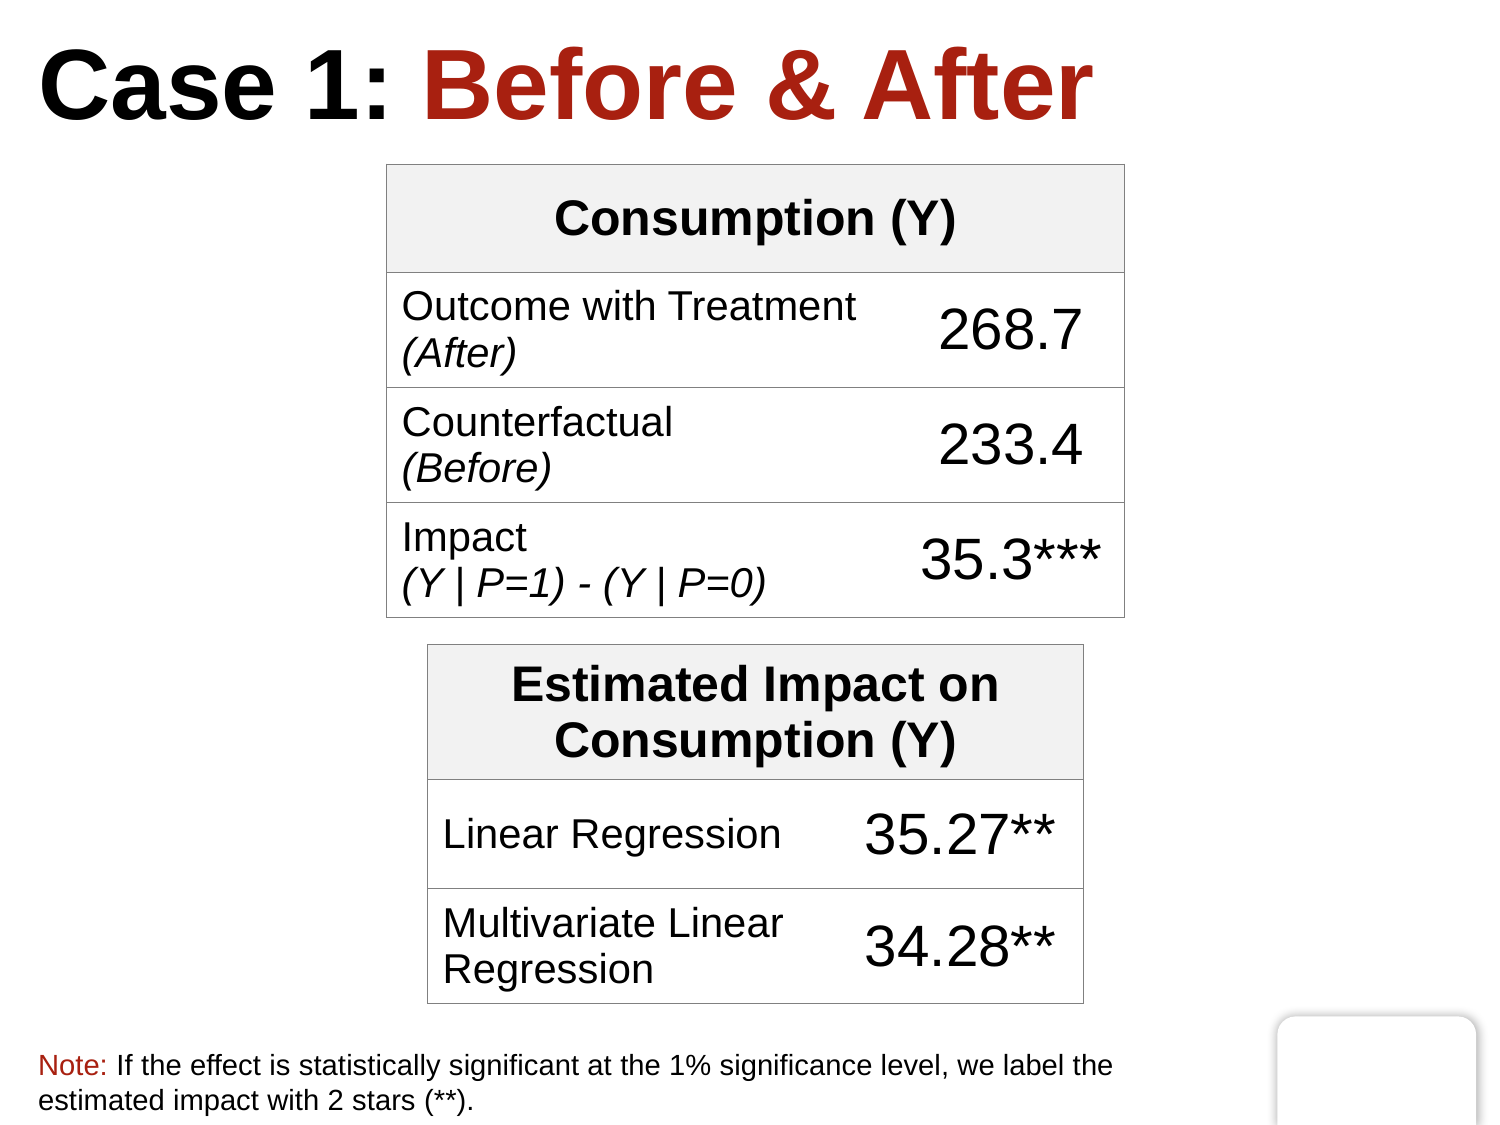

# Case 1: Before & After
| Consumption (Y) |  |
| --- | --- |
| Outcome with Treatment (After) | 268.7 |
| Counterfactual (Before) | 233.4 |
| Impact (Y | P=1) - (Y | P=0) | 35.3\*\*\* |
| Estimated Impact on Consumption (Y) |  |
| --- | --- |
| Linear Regression | 35.27\*\* |
| Multivariate Linear Regression | 34.28\*\* |
Note: If the effect is statistically significant at the 1% significance level, we label the estimated impact with 2 stars (**).